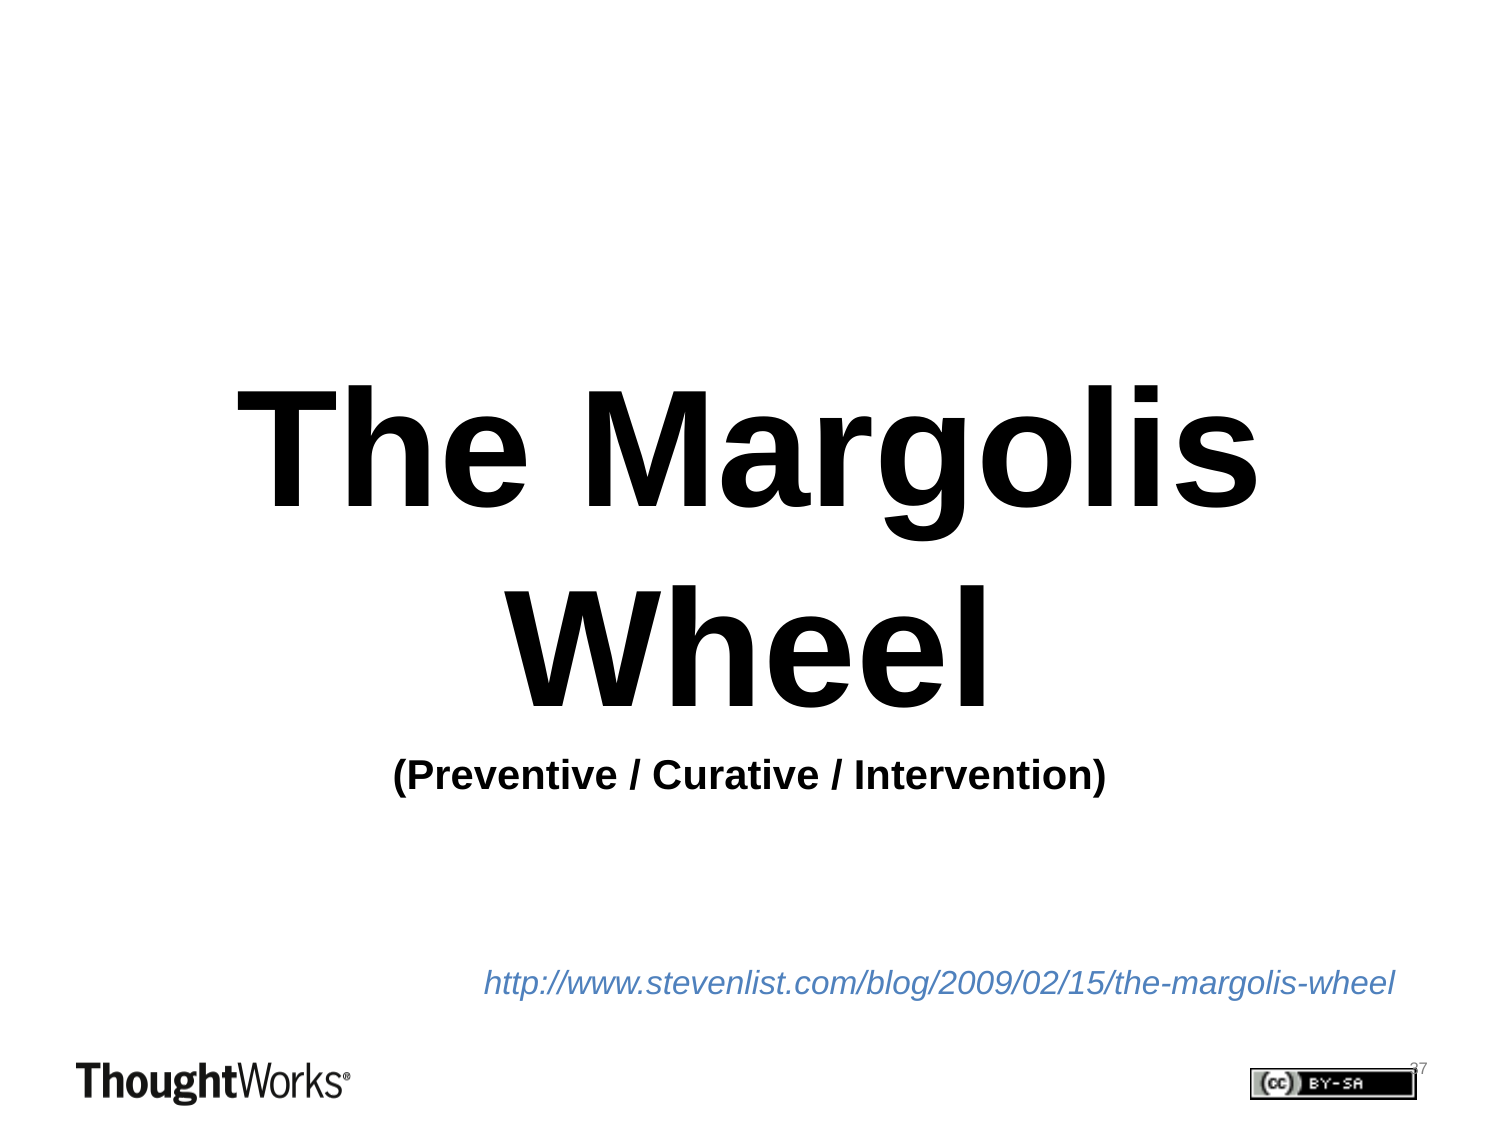

The Margolis Wheel
(Preventive / Curative / Intervention)
http://www.stevenlist.com/blog/2009/02/15/the-margolis-wheel
37